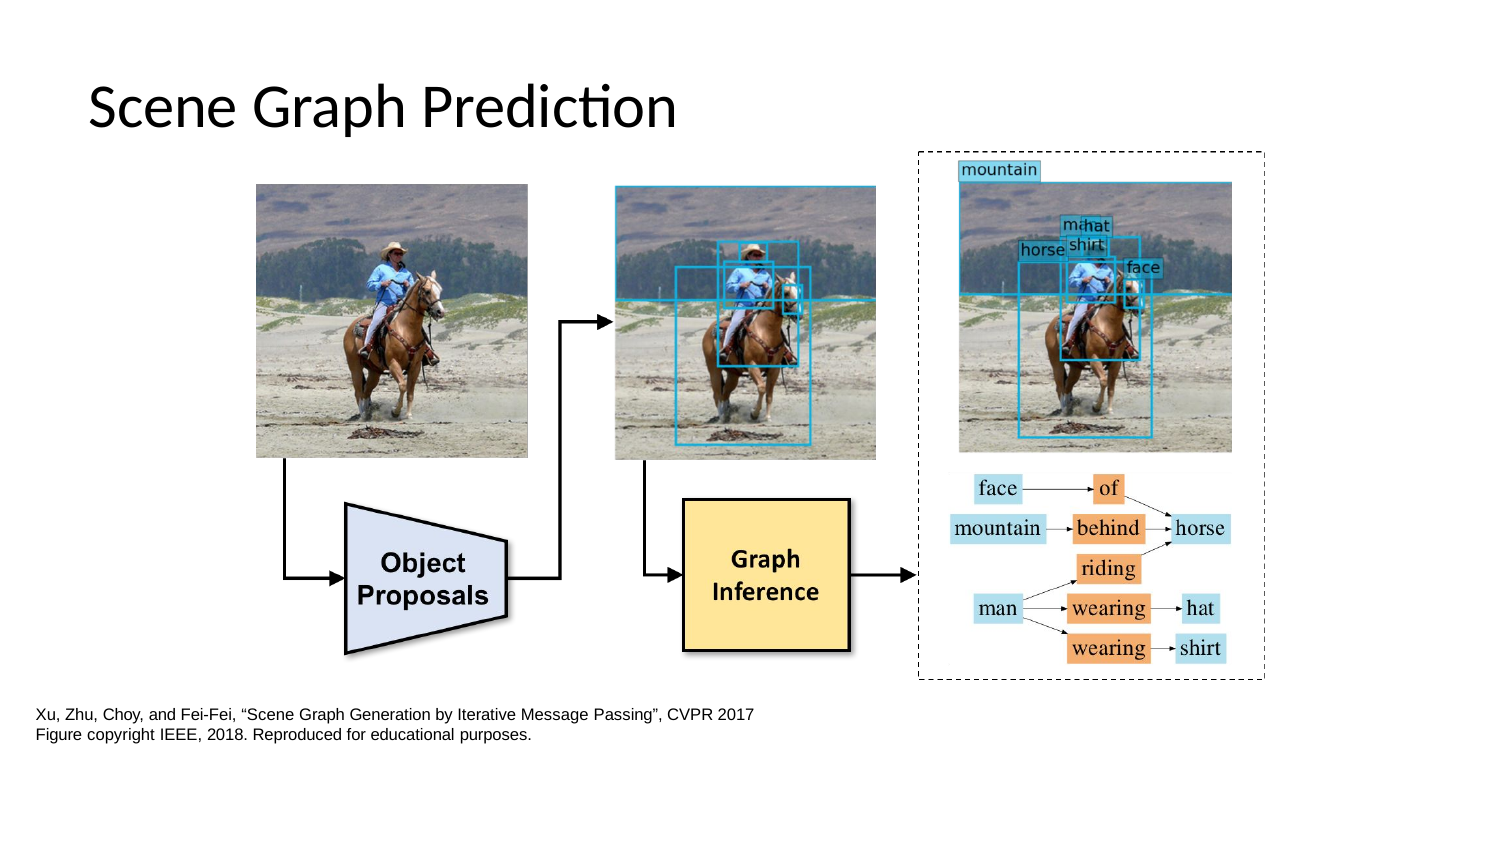

# Scene Graph Prediction

Xu, Zhu, Choy, and Fei-Fei, “Scene Graph Generation by Iterative Message Passing”, CVPR 2017  Figure copyright IEEE, 2018. Reproduced for educational purposes.
May 14, 2019
92